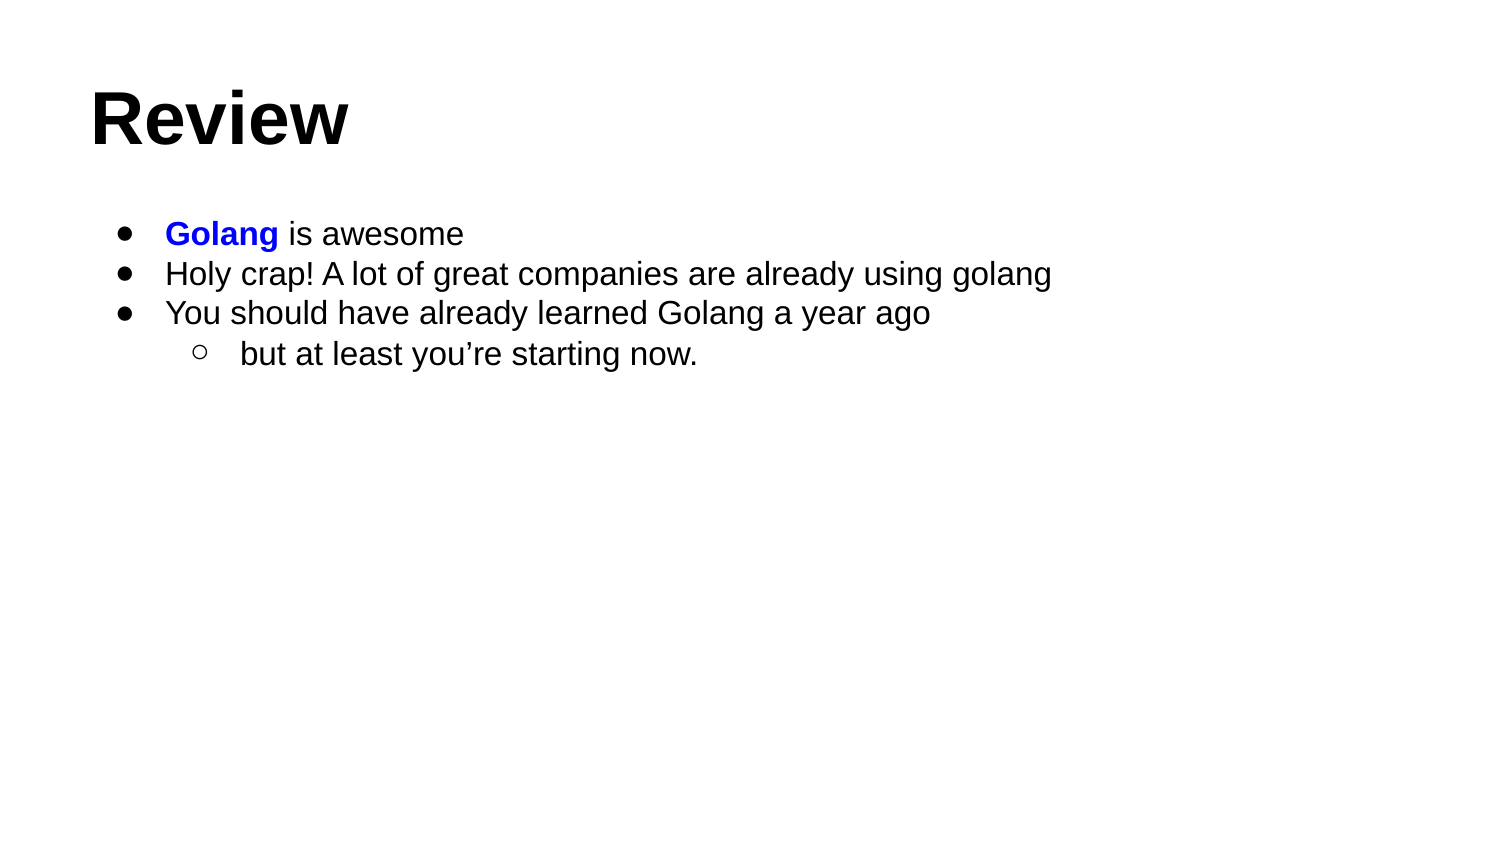

# Review
Golang is awesome
Holy crap! A lot of great companies are already using golang
You should have already learned Golang a year ago
but at least you’re starting now.